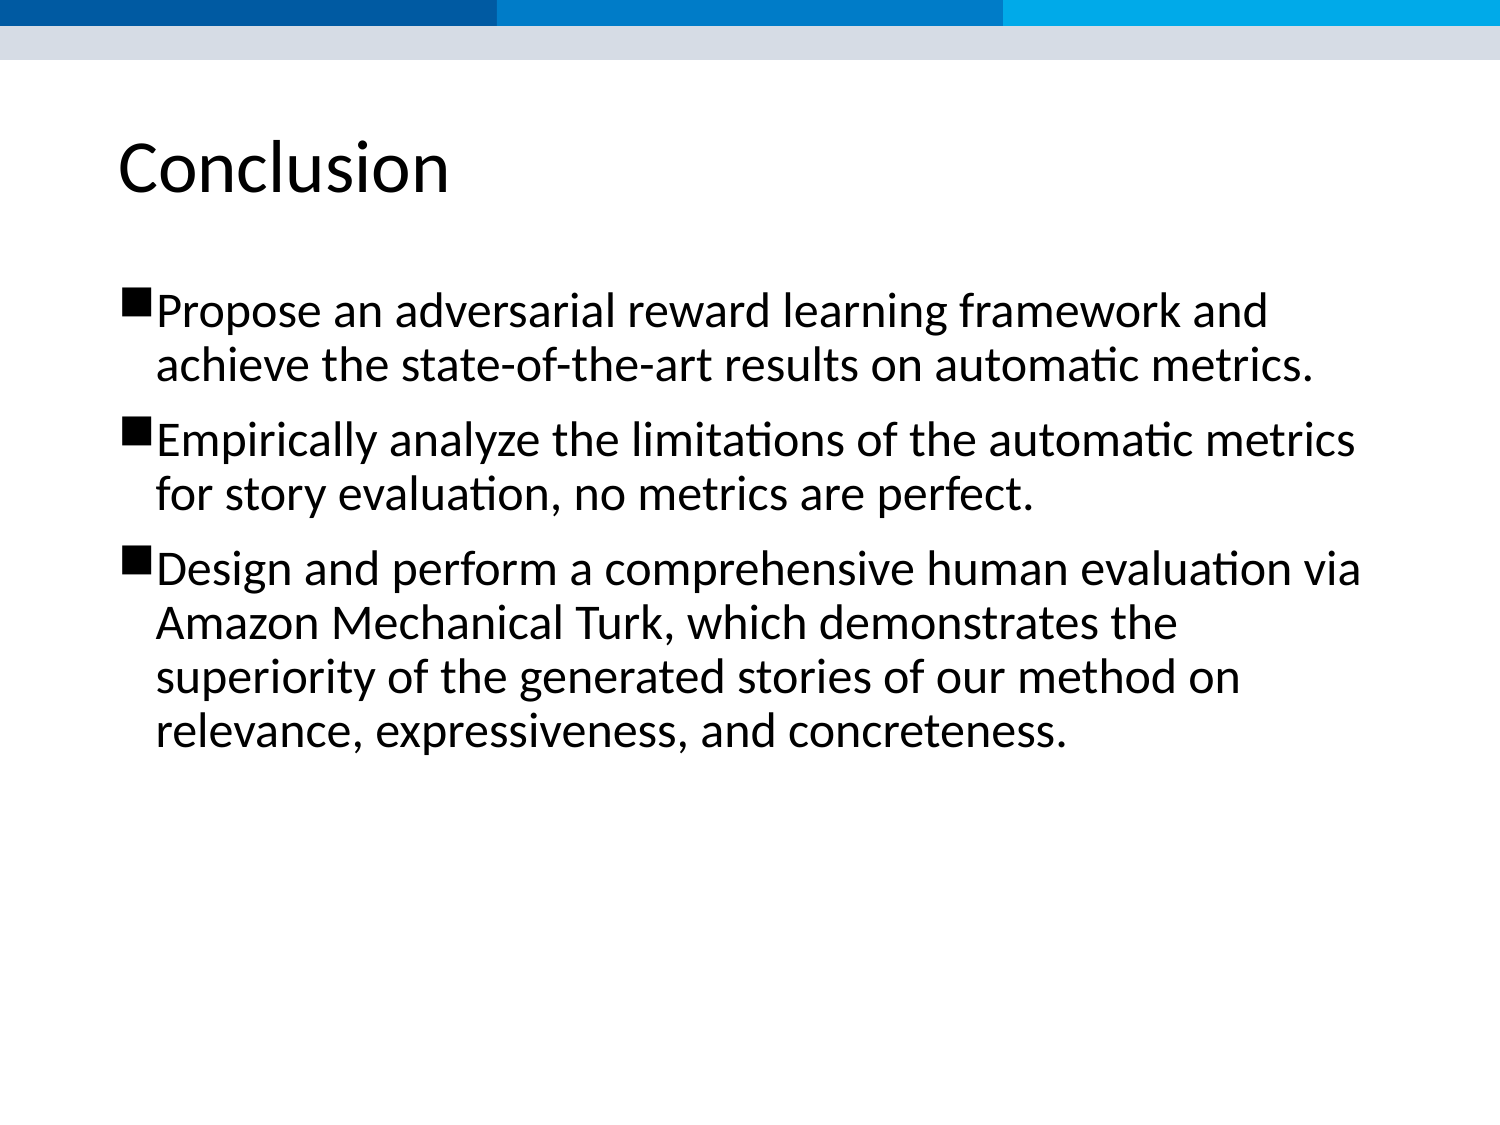

# Conclusion
Propose an adversarial reward learning framework and achieve the state-of-the-art results on automatic metrics.
Empirically analyze the limitations of the automatic metrics for story evaluation, no metrics are perfect.
Design and perform a comprehensive human evaluation via Amazon Mechanical Turk, which demonstrates the superiority of the generated stories of our method on relevance, expressiveness, and concreteness.